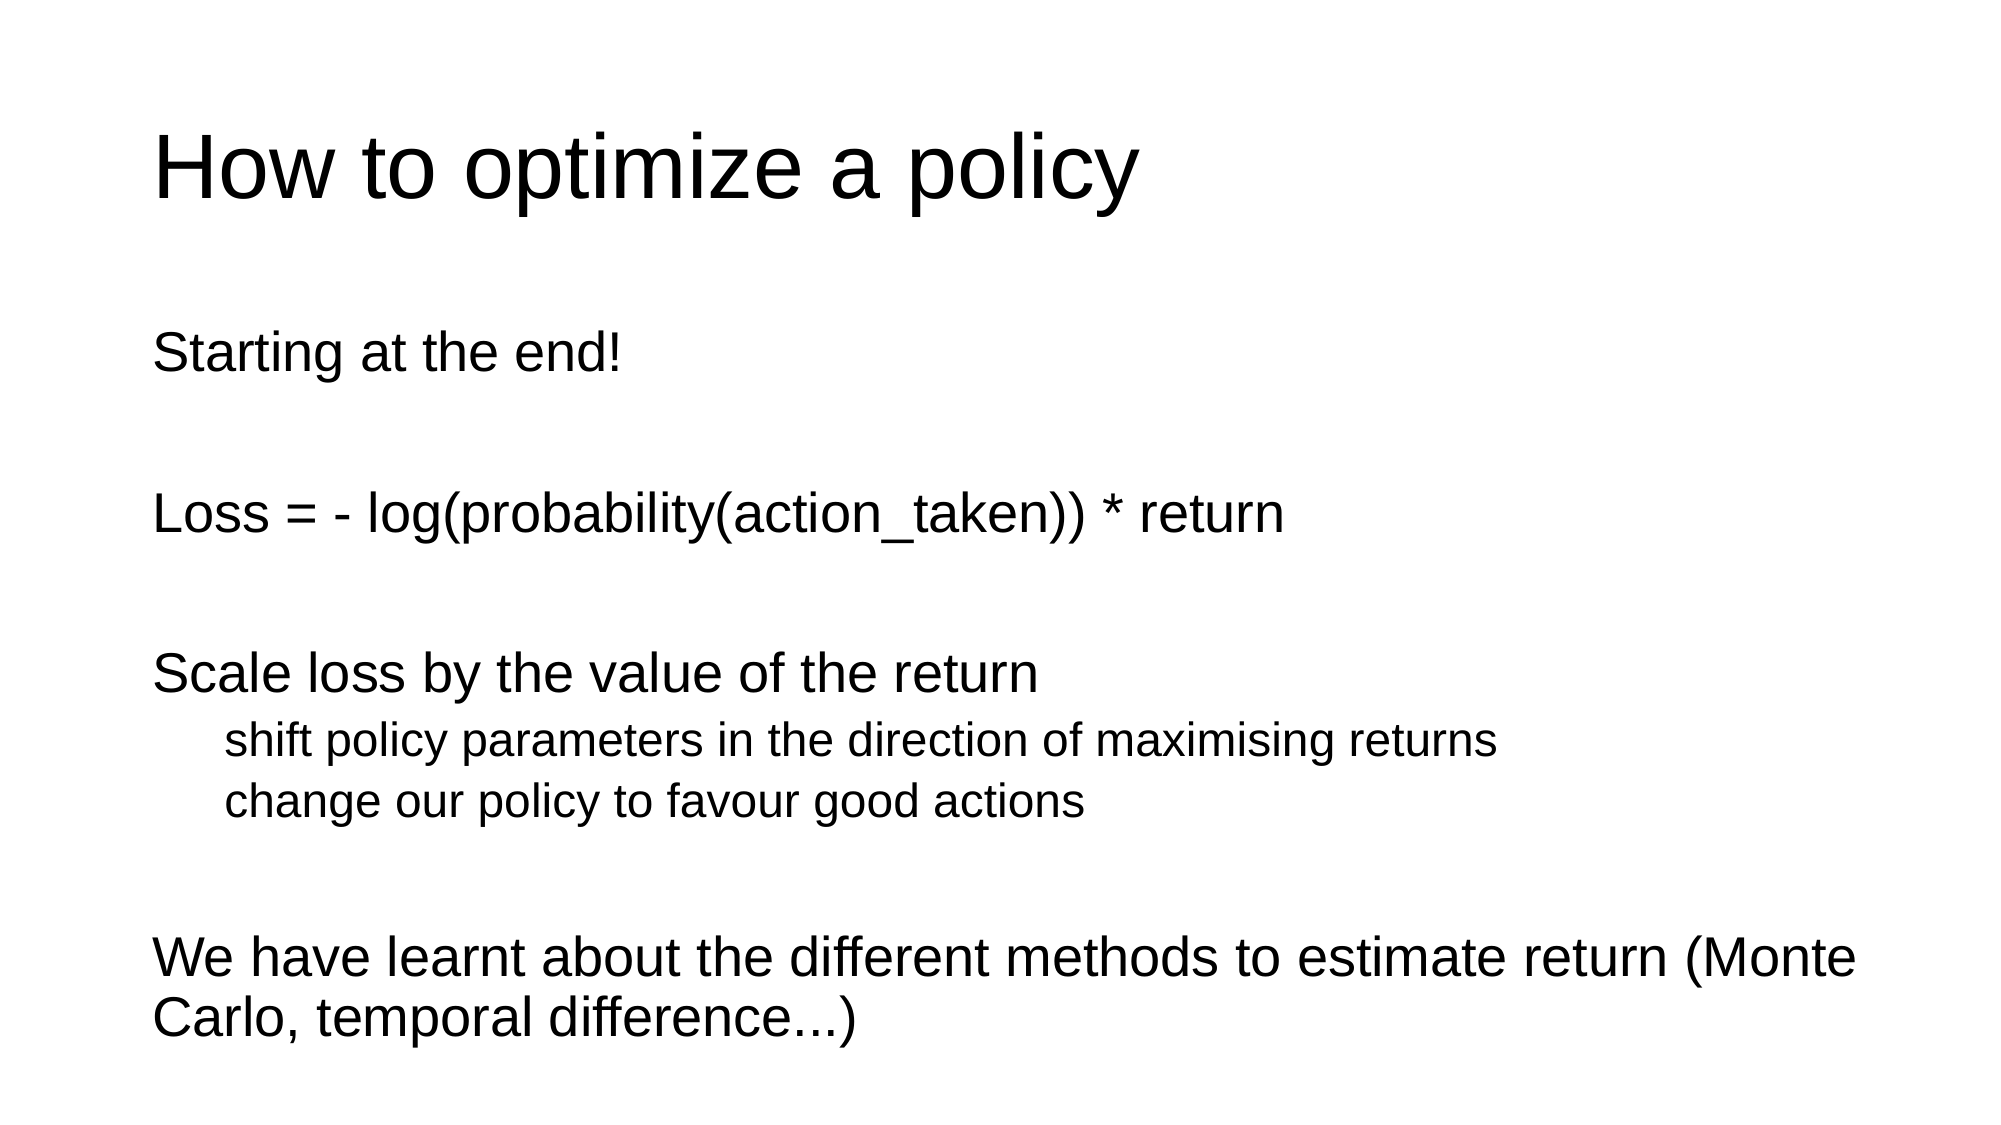

# How to optimize a policy
Starting at the end!

Loss = - log(probability(action_taken)) * return

Scale loss by the value of the return
shift policy parameters in the direction of maximising returns
change our policy to favour good actions

We have learnt about the different methods to estimate return (Monte Carlo, temporal difference...)